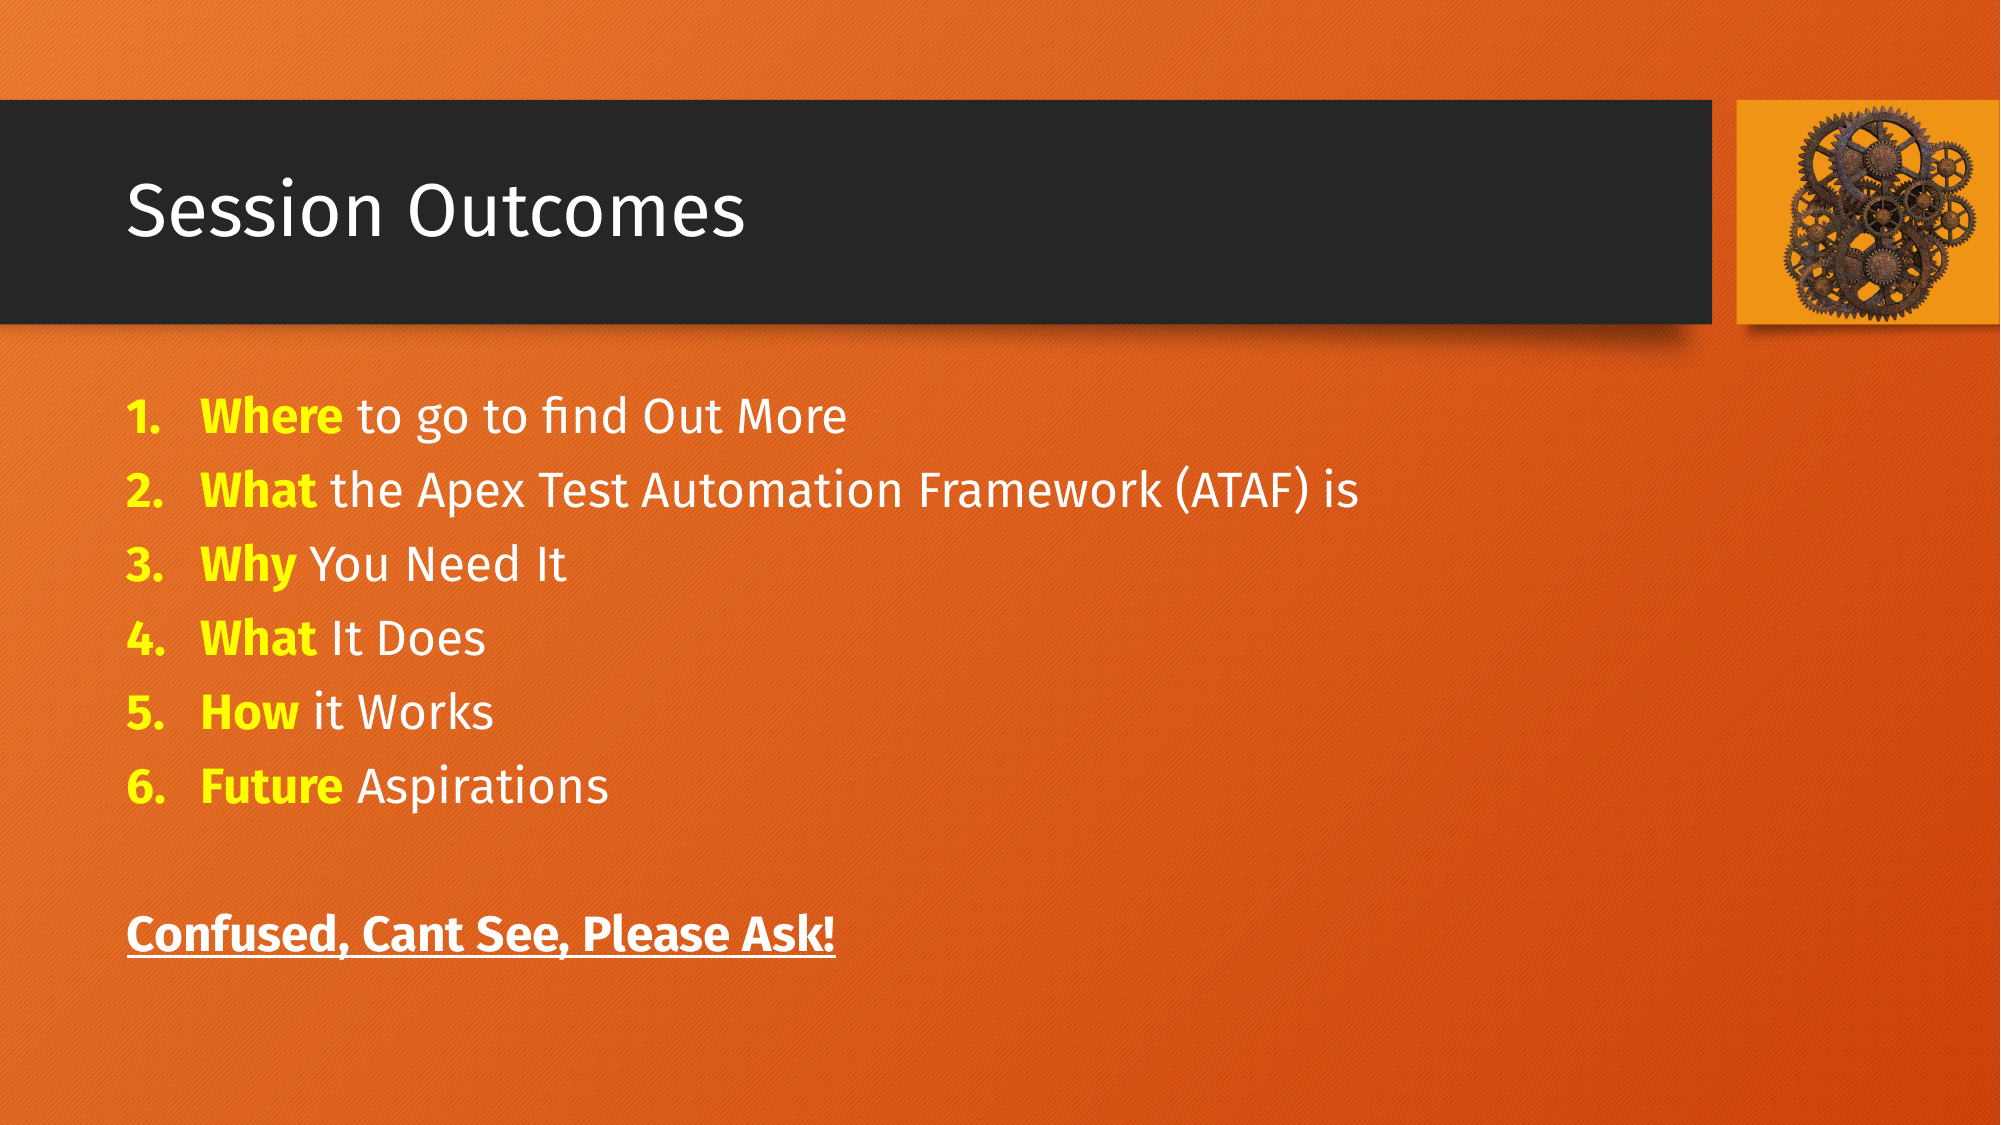

# Session Outcomes
Where to go to find Out More
What the Apex Test Automation Framework (ATAF) is
Why You Need It
What It Does
How it Works
Future Aspirations

Confused, Cant See, Please Ask!